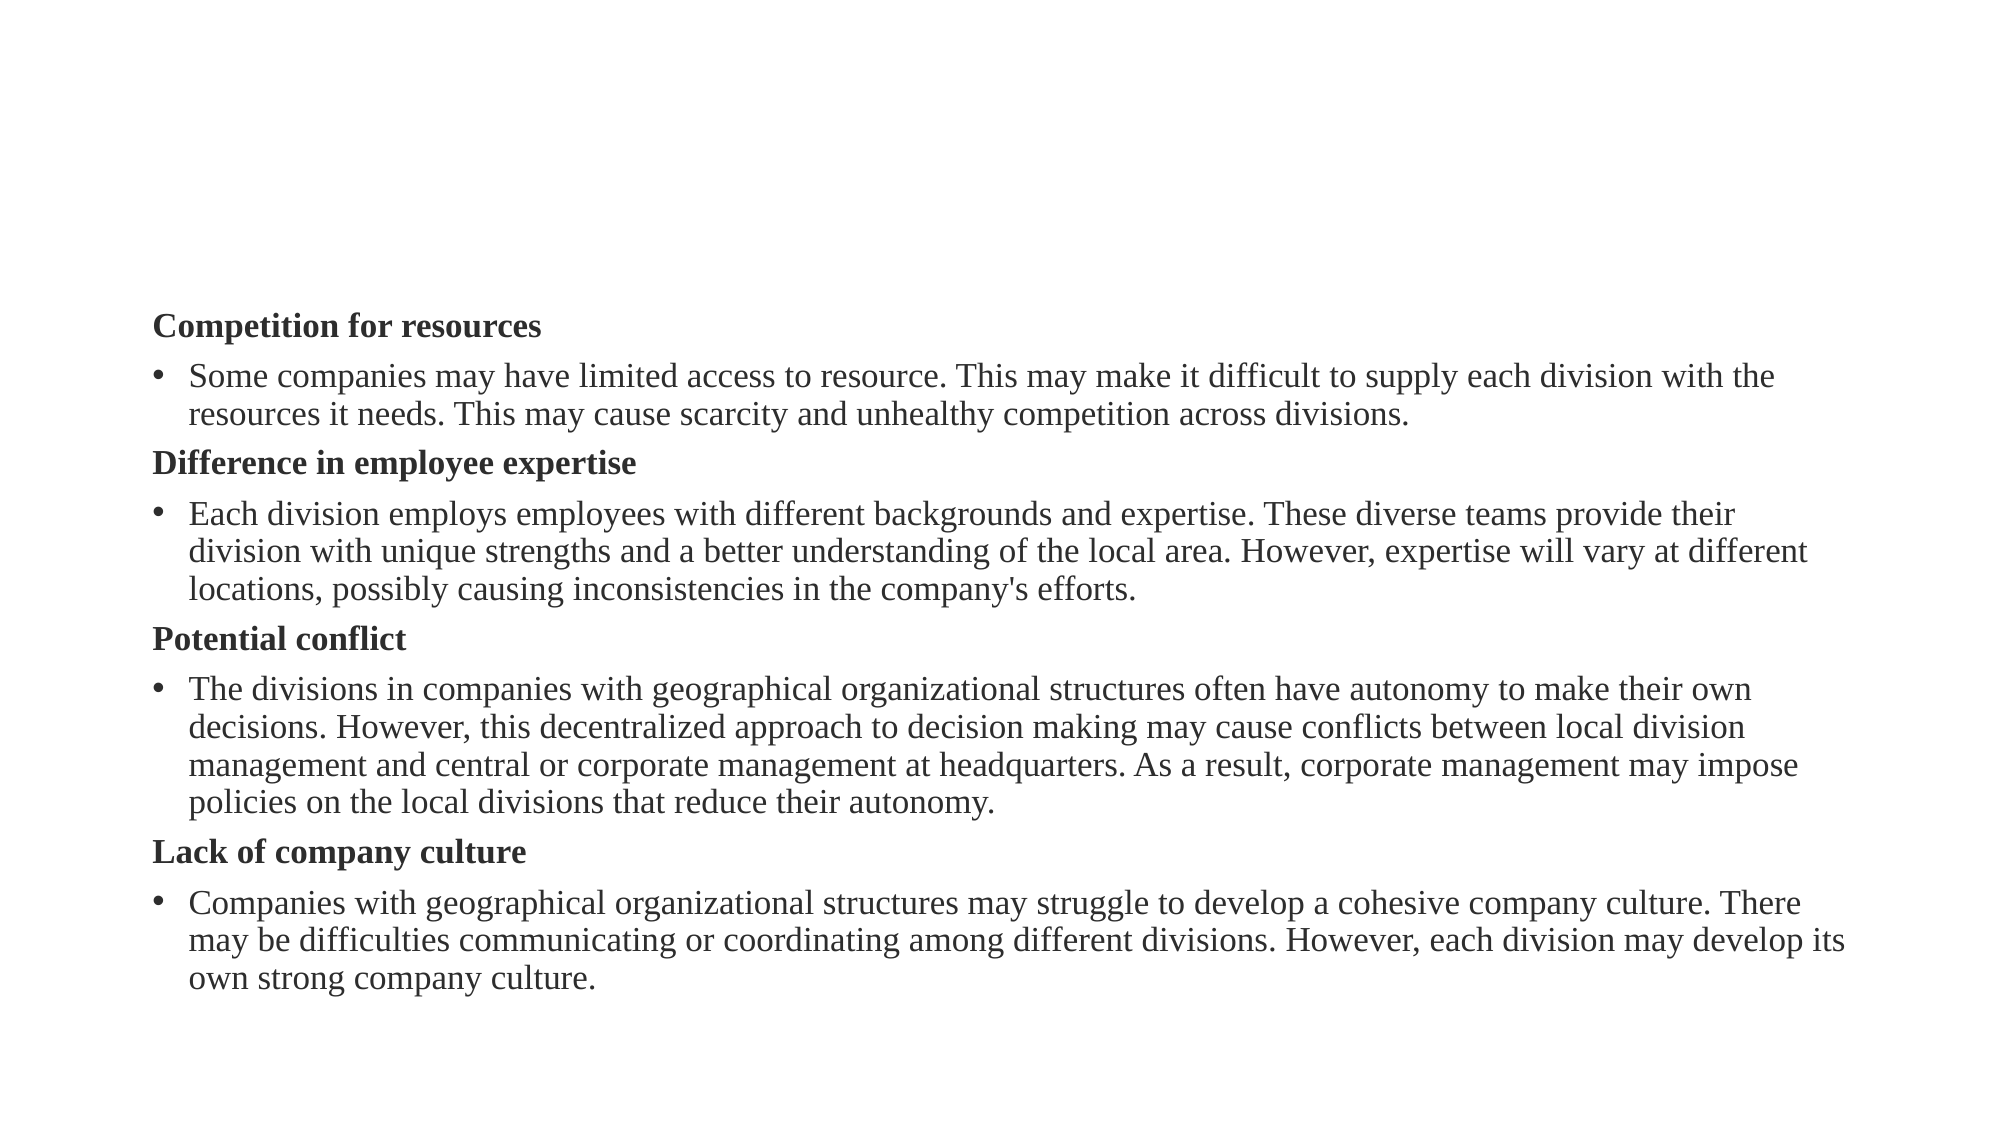

#
Competition for resources
Some companies may have limited access to resource. This may make it difficult to supply each division with the resources it needs. This may cause scarcity and unhealthy competition across divisions.
Difference in employee expertise
Each division employs employees with different backgrounds and expertise. These diverse teams provide their division with unique strengths and a better understanding of the local area. However, expertise will vary at different locations, possibly causing inconsistencies in the company's efforts.
Potential conflict
The divisions in companies with geographical organizational structures often have autonomy to make their own decisions. However, this decentralized approach to decision making may cause conflicts between local division management and central or corporate management at headquarters. As a result, corporate management may impose policies on the local divisions that reduce their autonomy.
Lack of company culture
Companies with geographical organizational structures may struggle to develop a cohesive company culture. There may be difficulties communicating or coordinating among different divisions. However, each division may develop its own strong company culture.